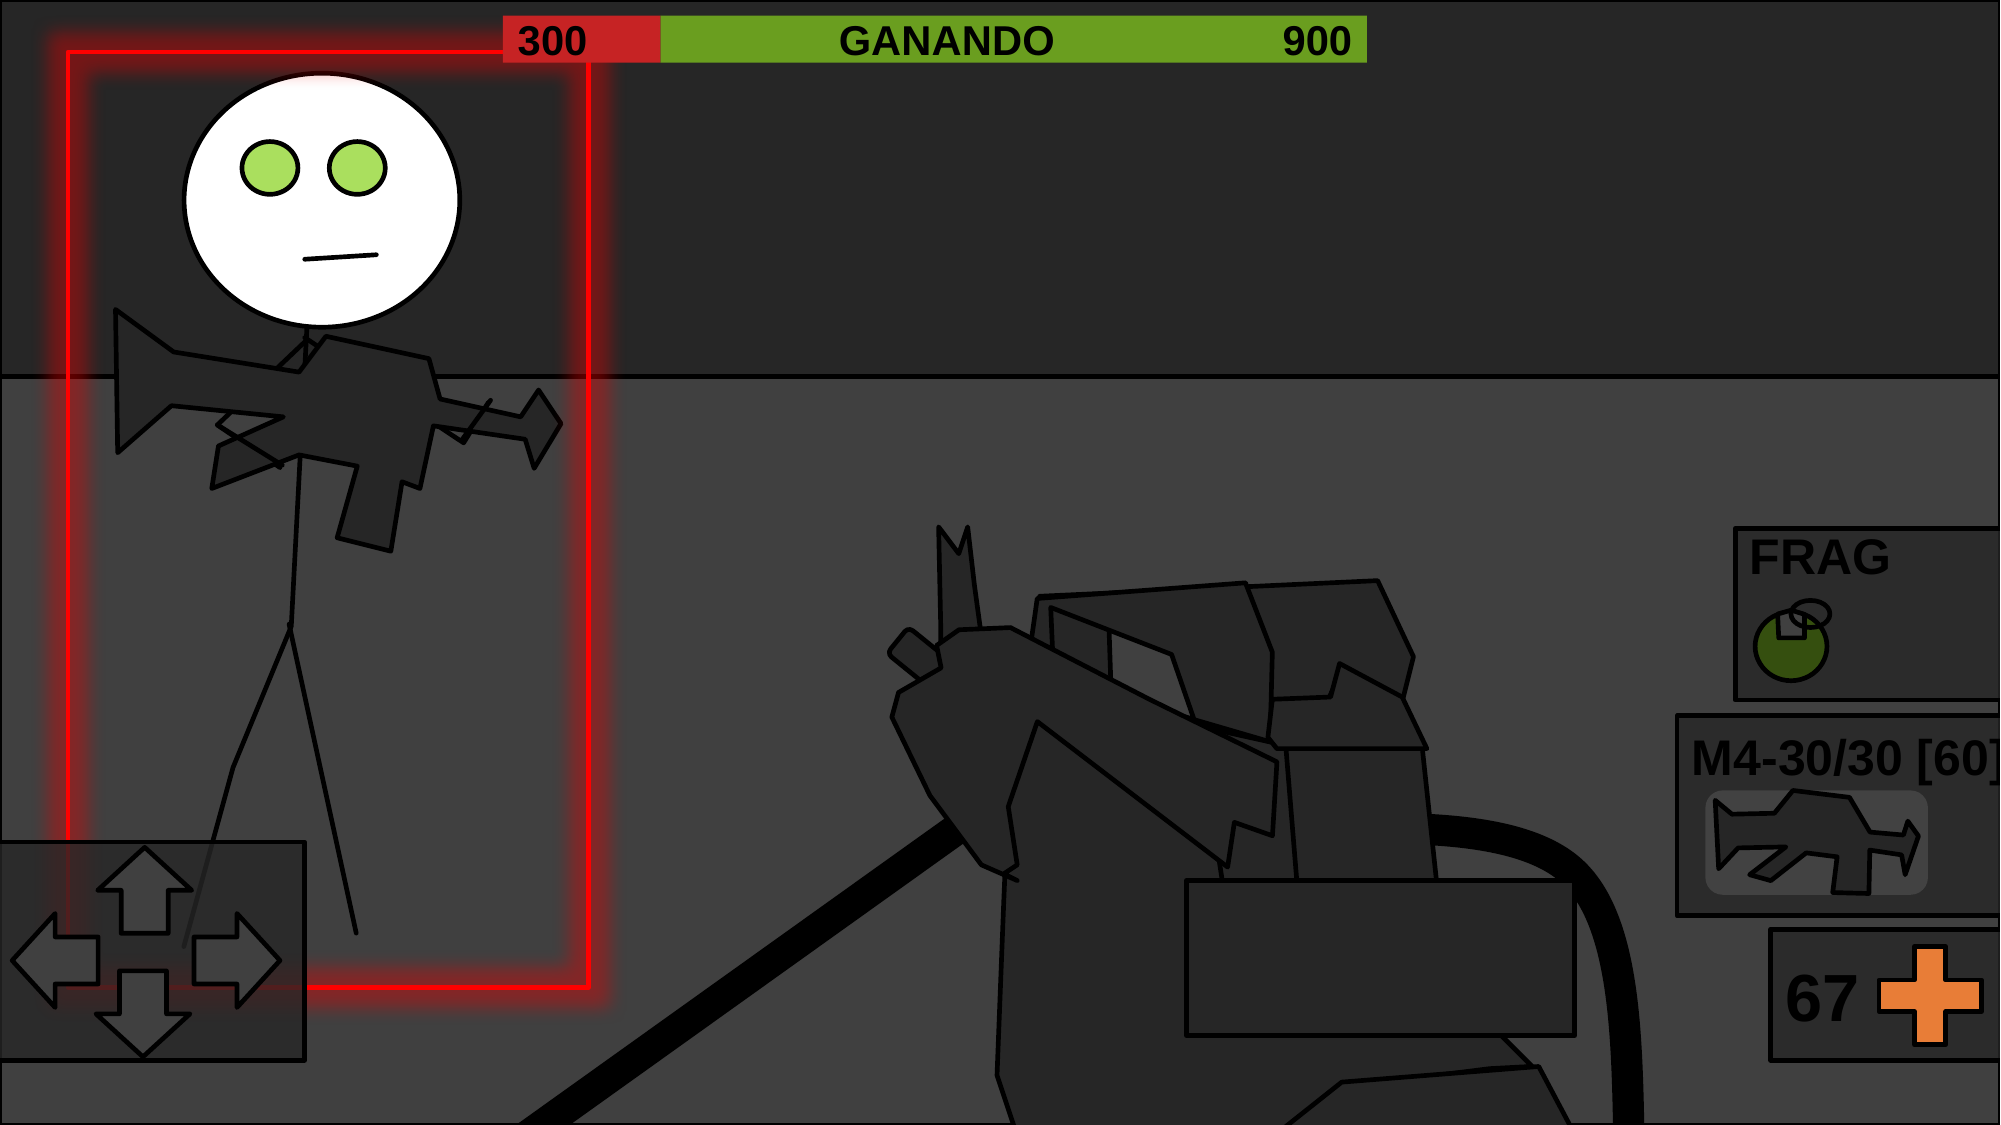

GANANDO
300
900

FRAG

M4-30/30 [60]

67